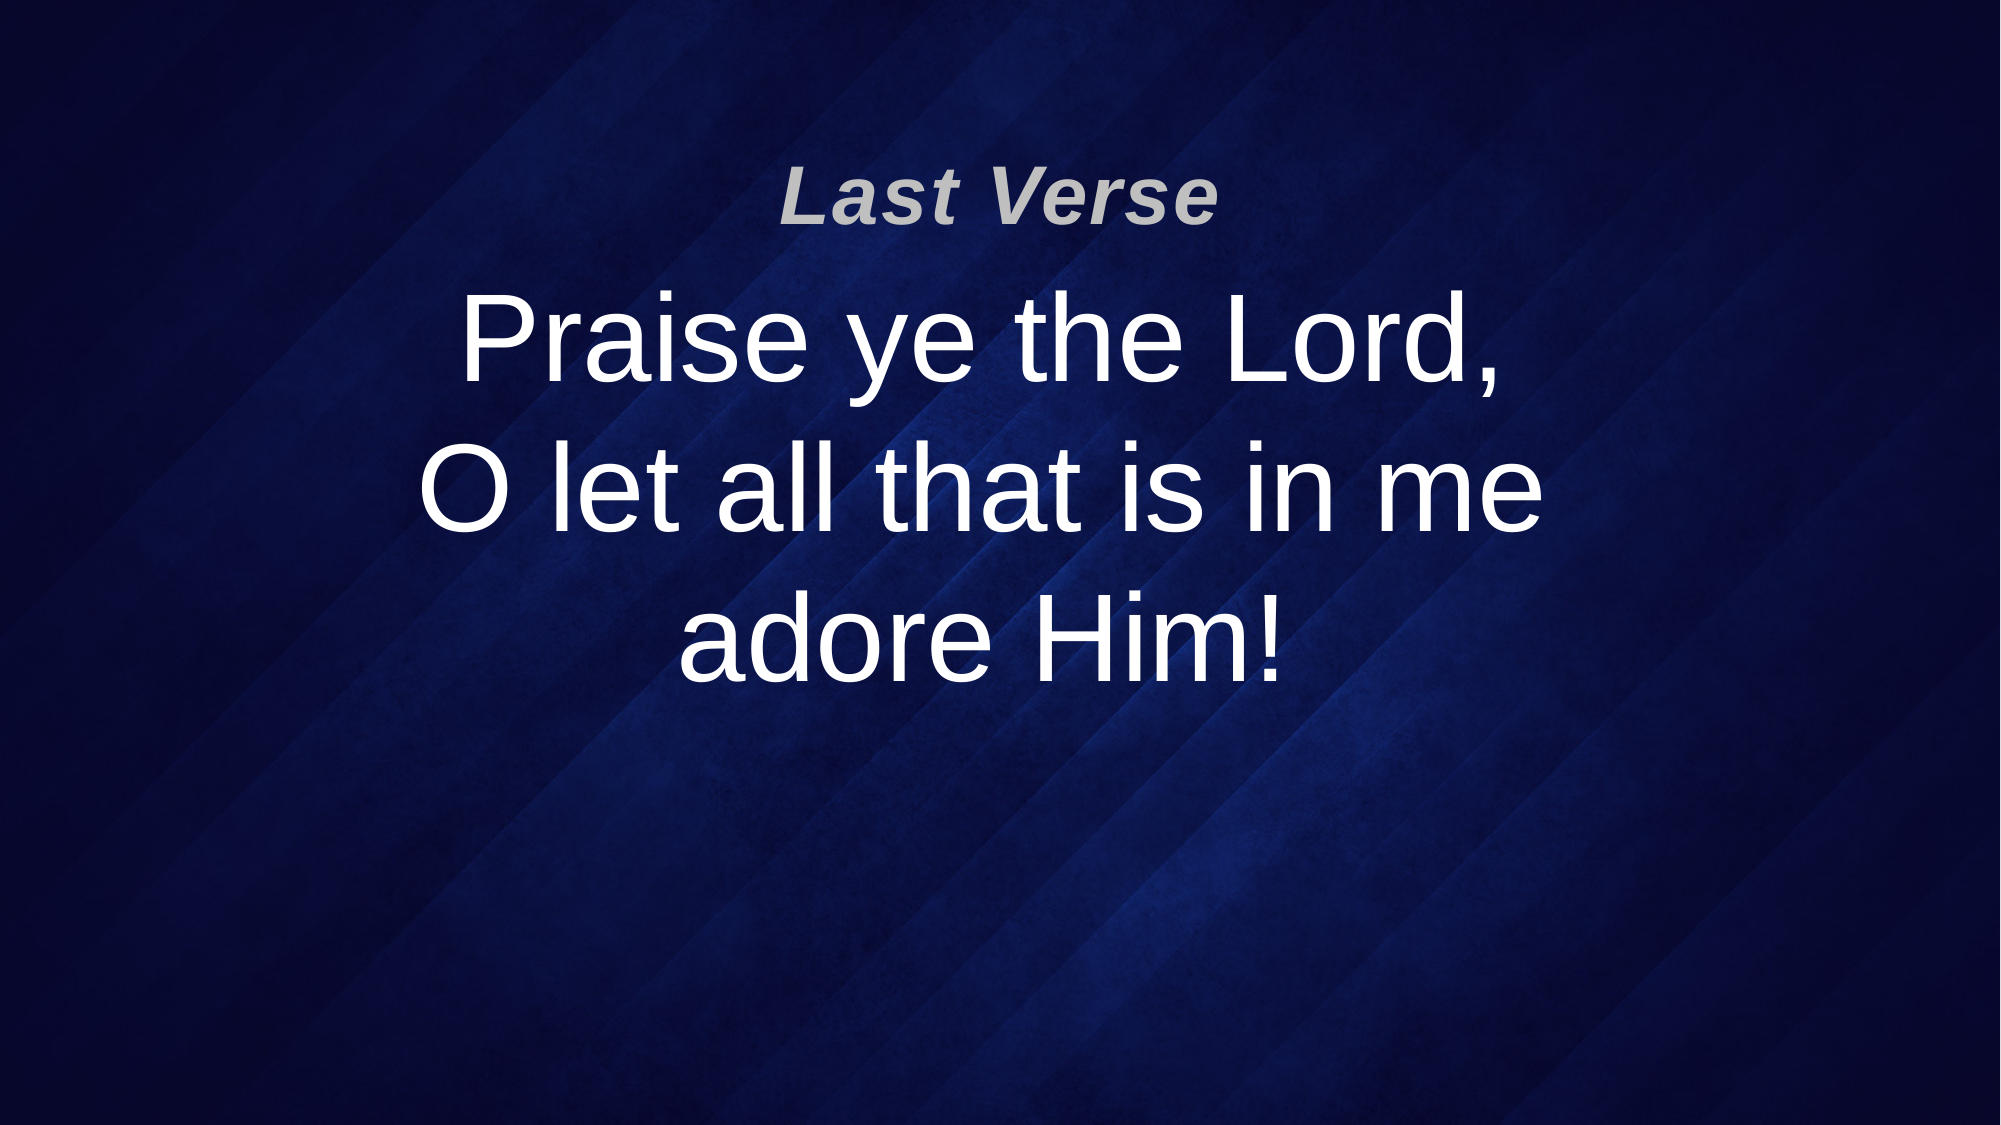

Last Verse
# Praise ye the Lord, O let all that is in me adore Him!